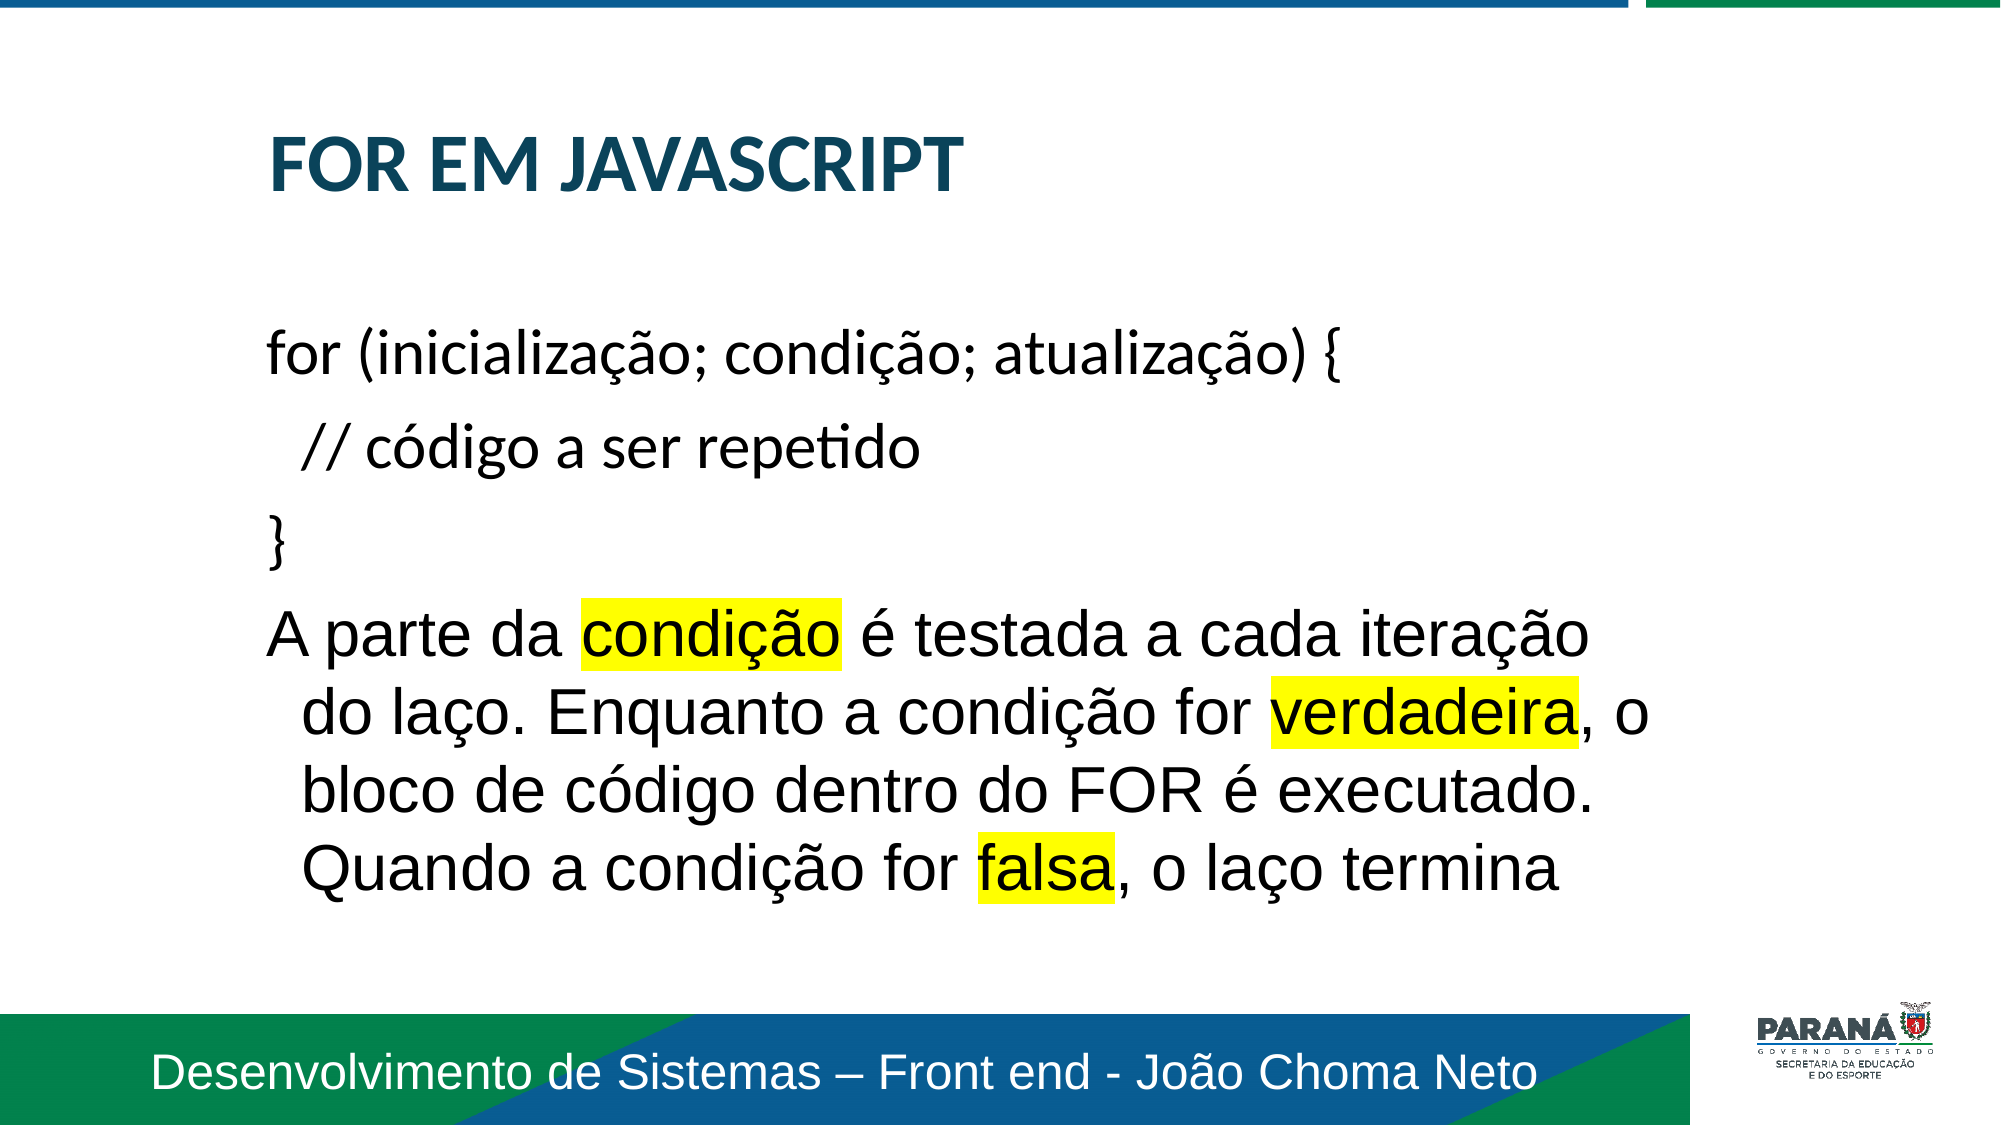

FOR EM JAVASCRIPT

for (inicialização; condição; atualização) {
  		// código a ser repetido
}
A parte da condição é testada a cada iteração do laço. Enquanto a condição for verdadeira, o bloco de código dentro do FOR é executado. Quando a condição for falsa, o laço termina